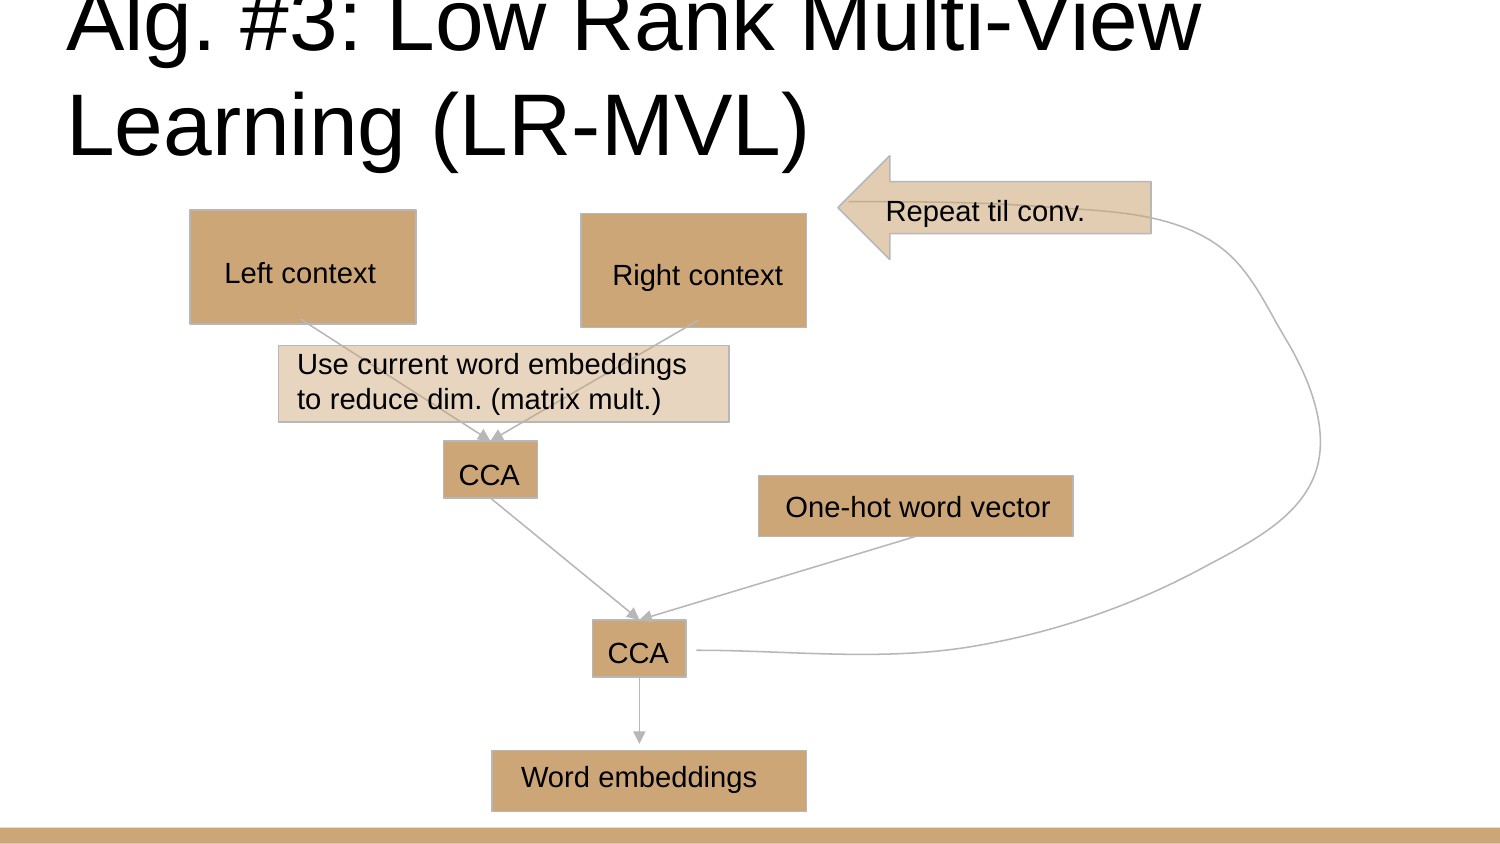

# Alg. #3: Low Rank Multi-View Learning (LR-MVL)

Repeat til conv.

Left context

Right context

Use current word embeddings to reduce dim. (matrix mult.)

CCA
One-hot word vector

CCA
Word embeddings